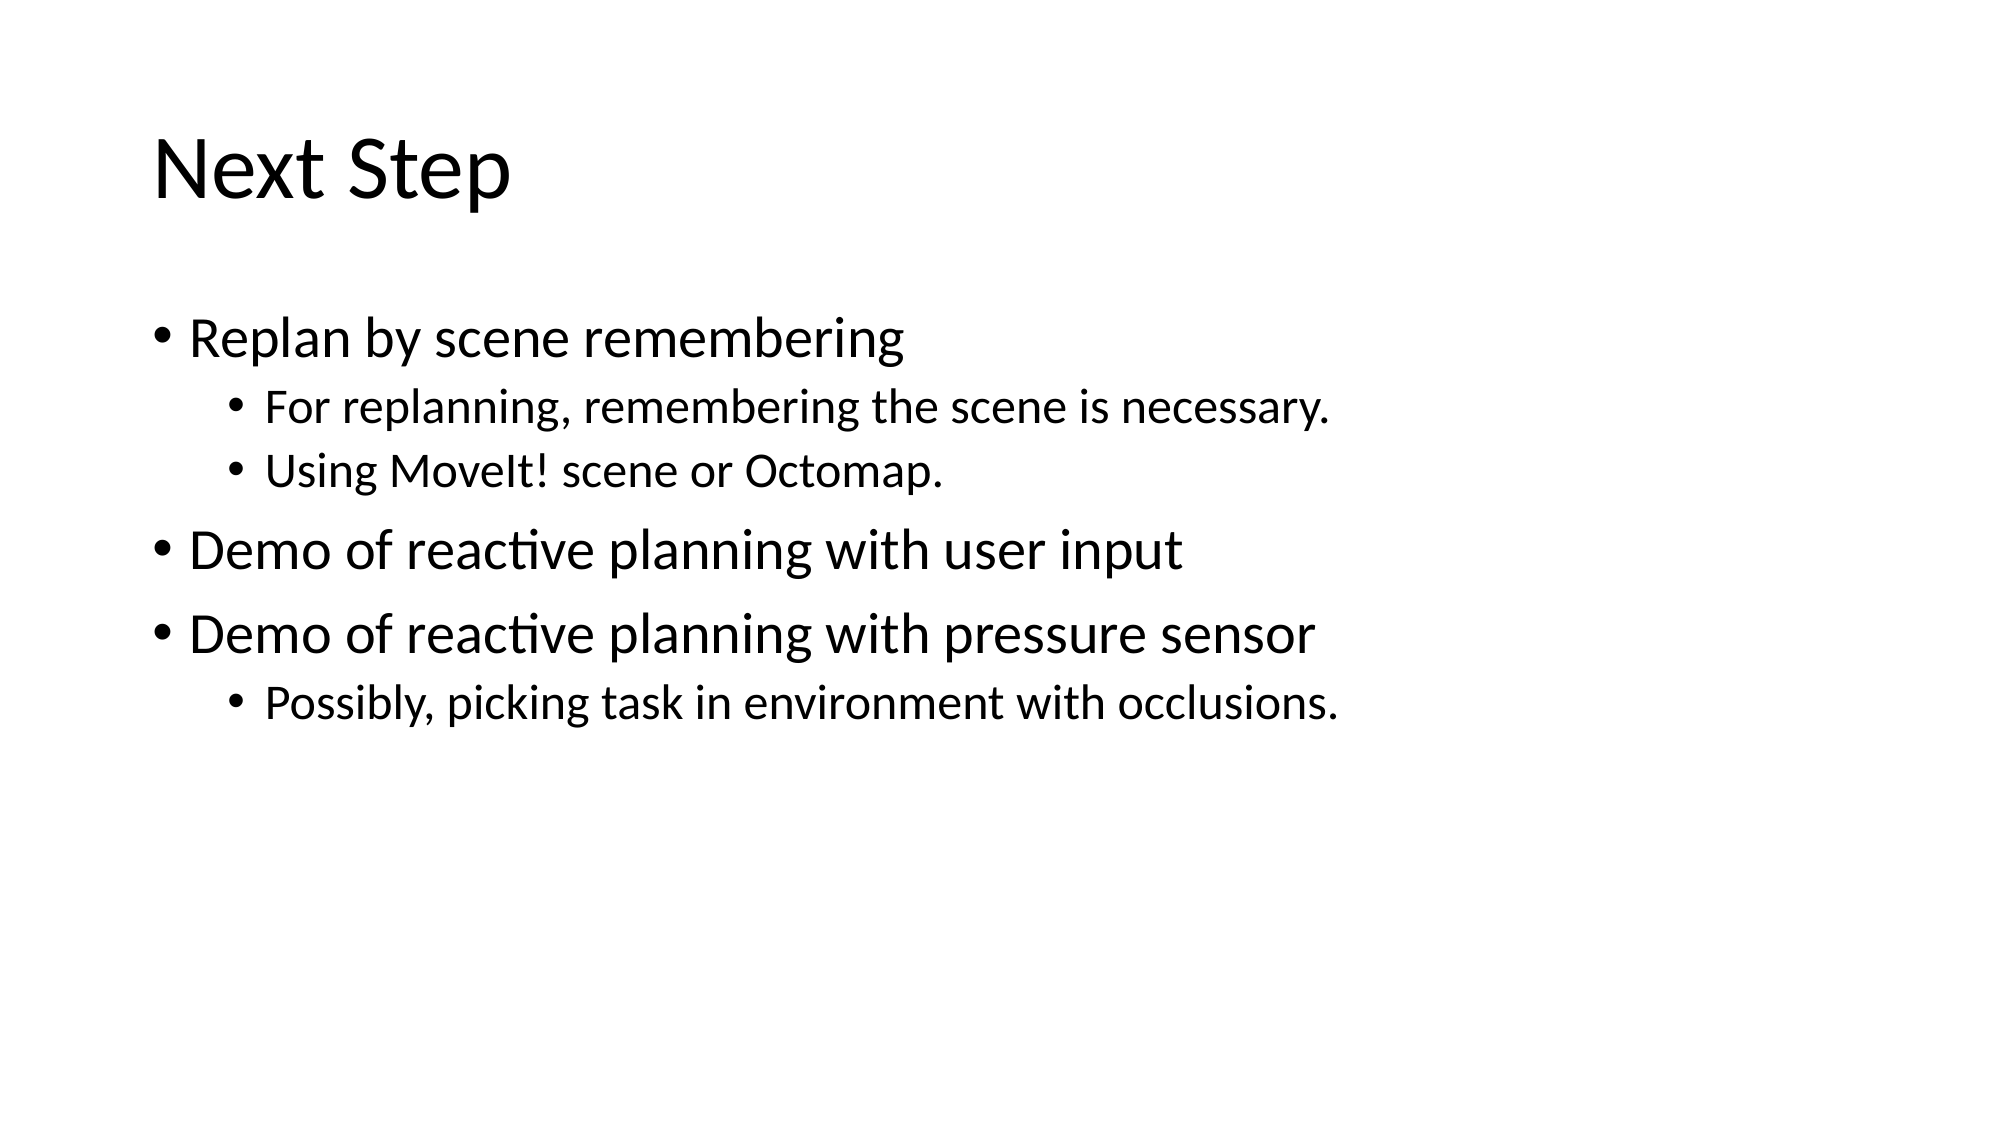

# Next Step
Replan by scene remembering
For replanning, remembering the scene is necessary.
Using MoveIt! scene or Octomap.
Demo of reactive planning with user input
Demo of reactive planning with pressure sensor
Possibly, picking task in environment with occlusions.